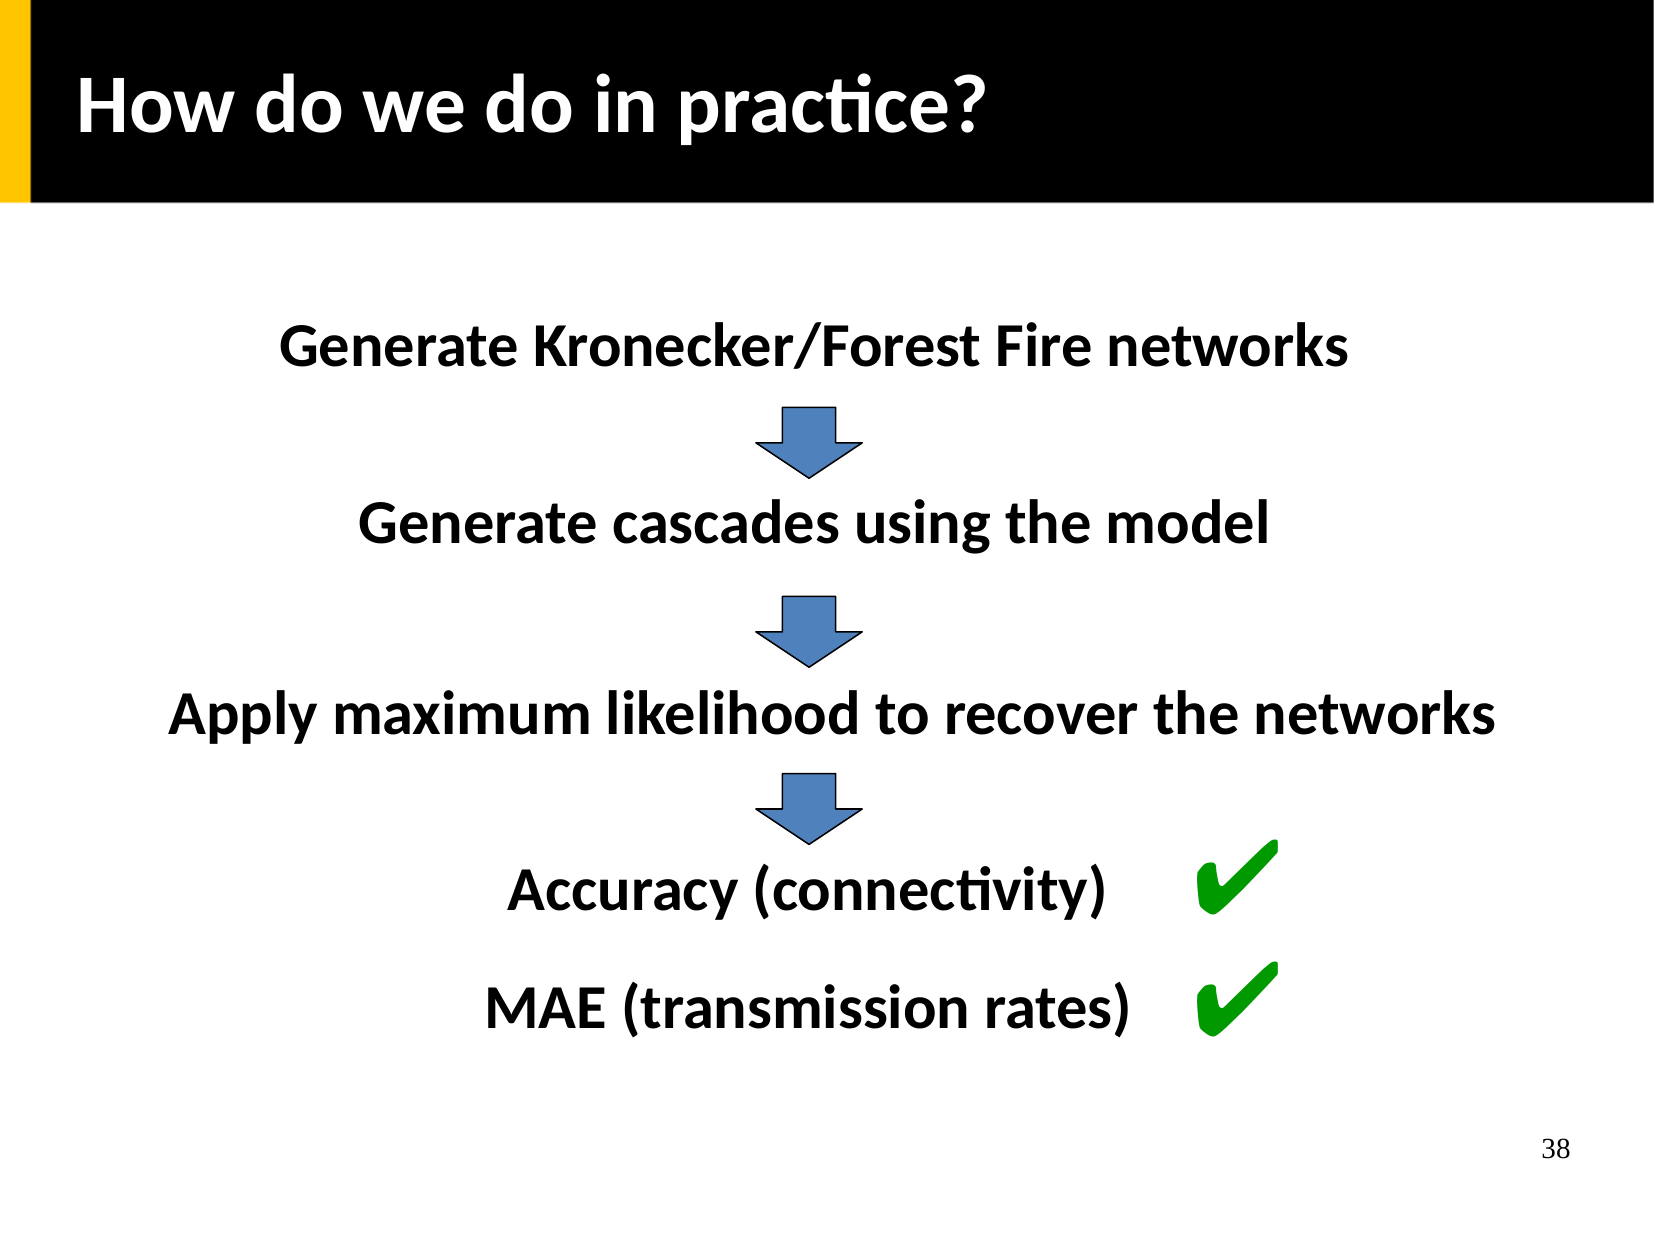

How do we do in practice?
Generate Kronecker/Forest Fire networks

Generate cascades using the model

Apply maximum likelihood to recover the networks

✔
Accuracy (connectivity)
✔
MAE (transmission rates)
38